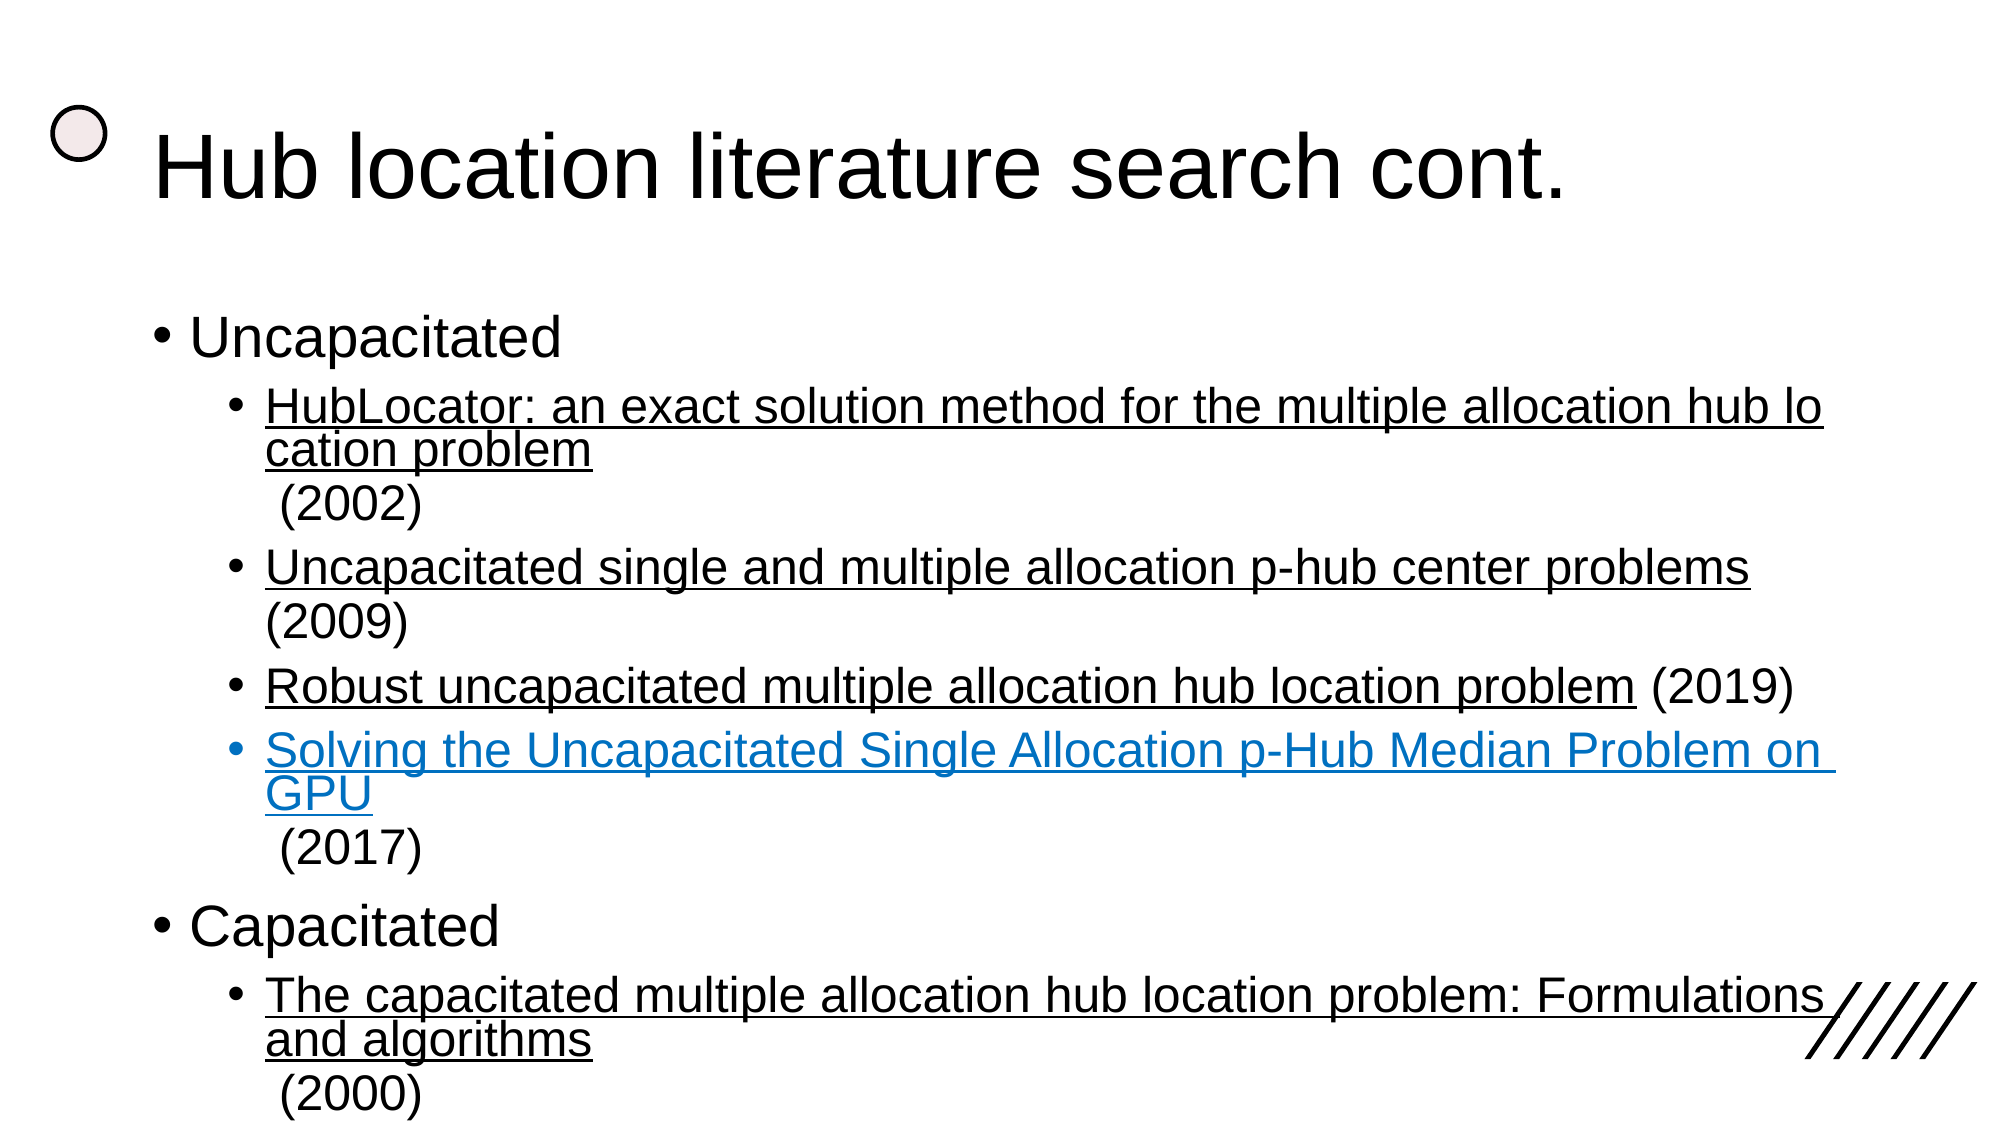

# Hub location literature search cont.
Uncapacitated
HubLocator: an exact solution method for the multiple allocation hub location problem (2002)
Uncapacitated single and multiple allocation p-hub center problems (2009)
Robust uncapacitated multiple allocation hub location problem (2019)
Solving the Uncapacitated Single Allocation p-Hub Median Problem on GPU (2017)
Capacitated
The capacitated multiple allocation hub location problem: Formulations and algorithms (2000)